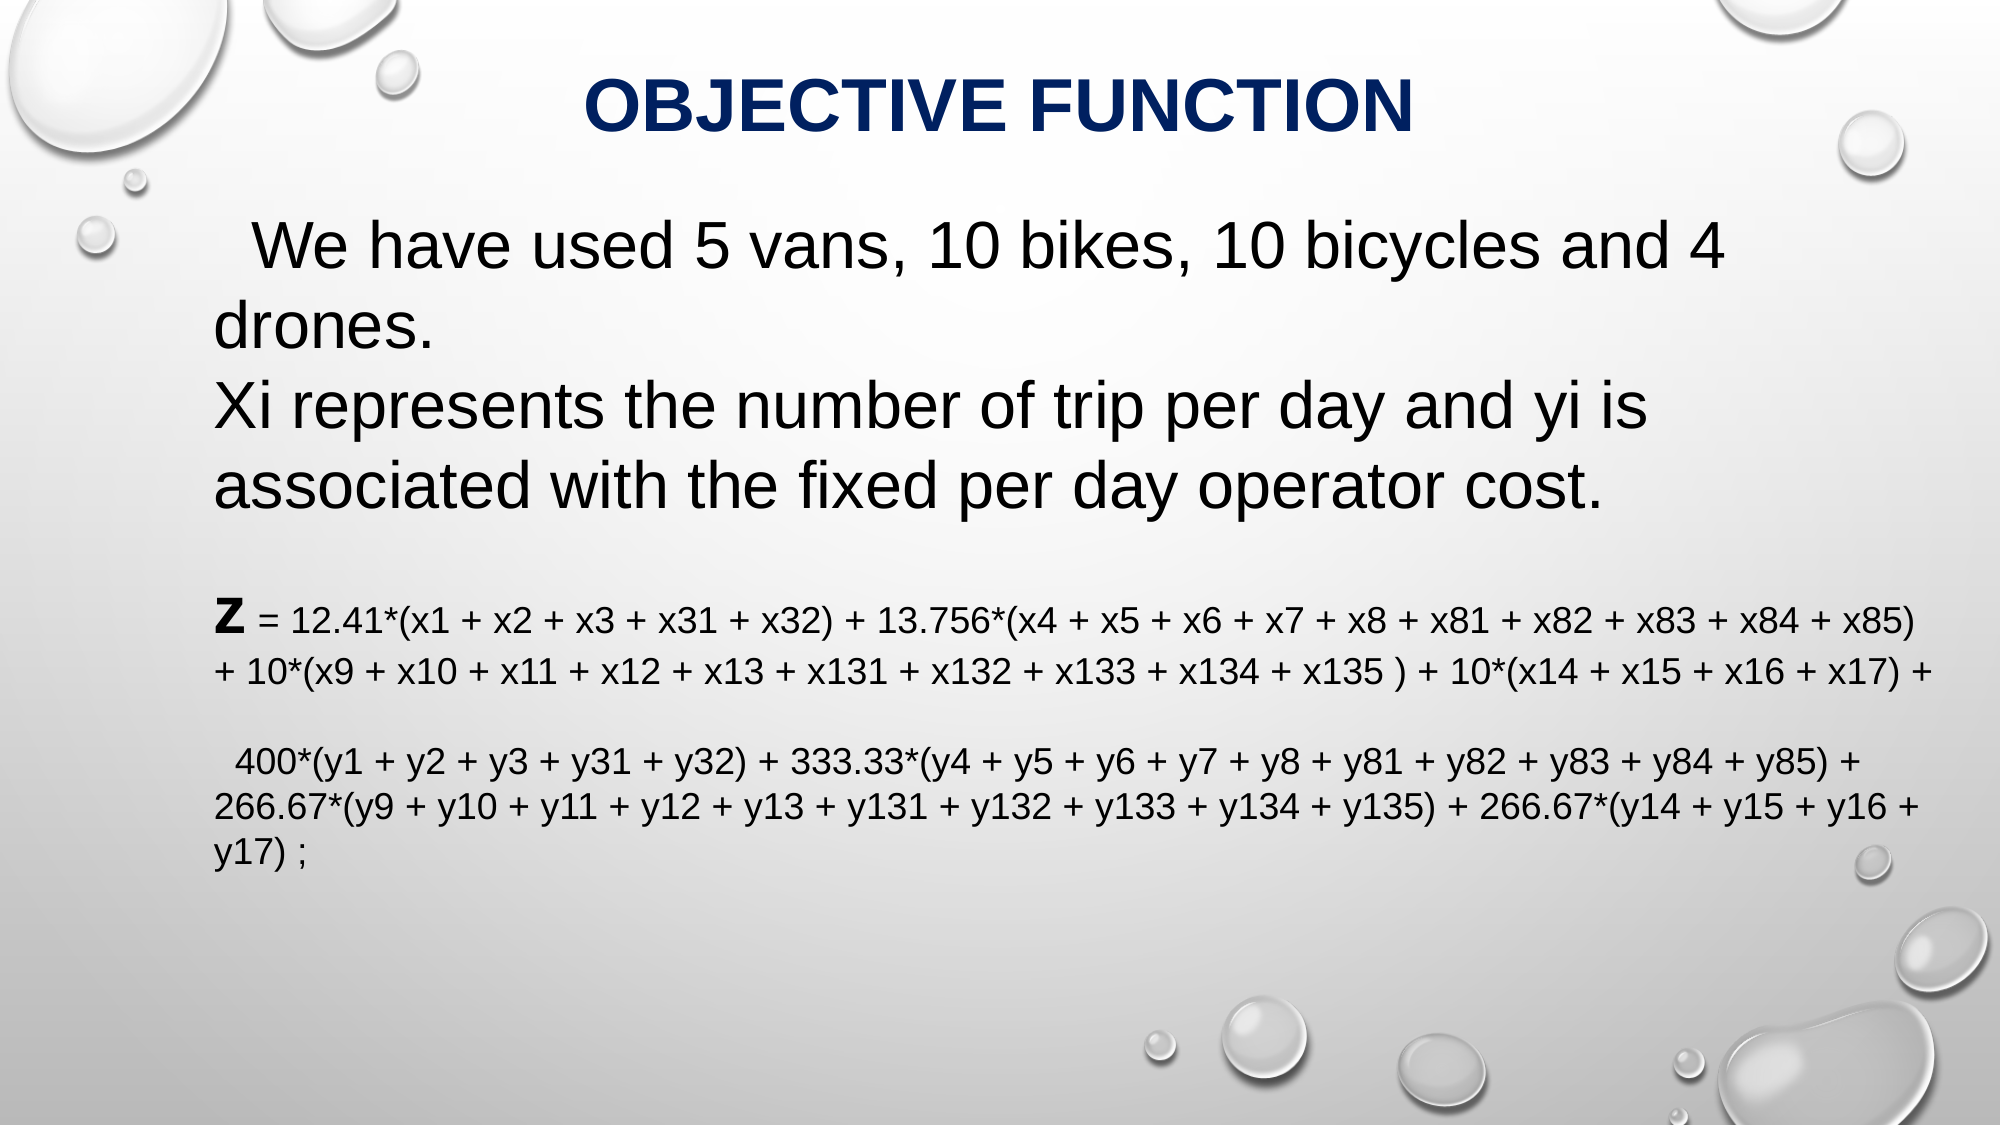

OBJECTIVE FUNCTION
  We have used 5 vans, 10 bikes, 10 bicycles and 4 drones.
Xi represents the number of trip per day and yi is associated with the fixed per day operator cost.

z = 12.41*(x1 + x2 + x3 + x31 + x32) + 13.756*(x4 + x5 + x6 + x7 + x8 + x81 + x82 + x83 + x84 + x85) + 10*(x9 + x10 + x11 + x12 + x13 + x131 + x132 + x133 + x134 + x135 ) + 10*(x14 + x15 + x16 + x17) +

  400*(y1 + y2 + y3 + y31 + y32) + 333.33*(y4 + y5 + y6 + y7 + y8 + y81 + y82 + y83 + y84 + y85) + 266.67*(y9 + y10 + y11 + y12 + y13 + y131 + y132 + y133 + y134 + y135) + 266.67*(y14 + y15 + y16 + y17) ;